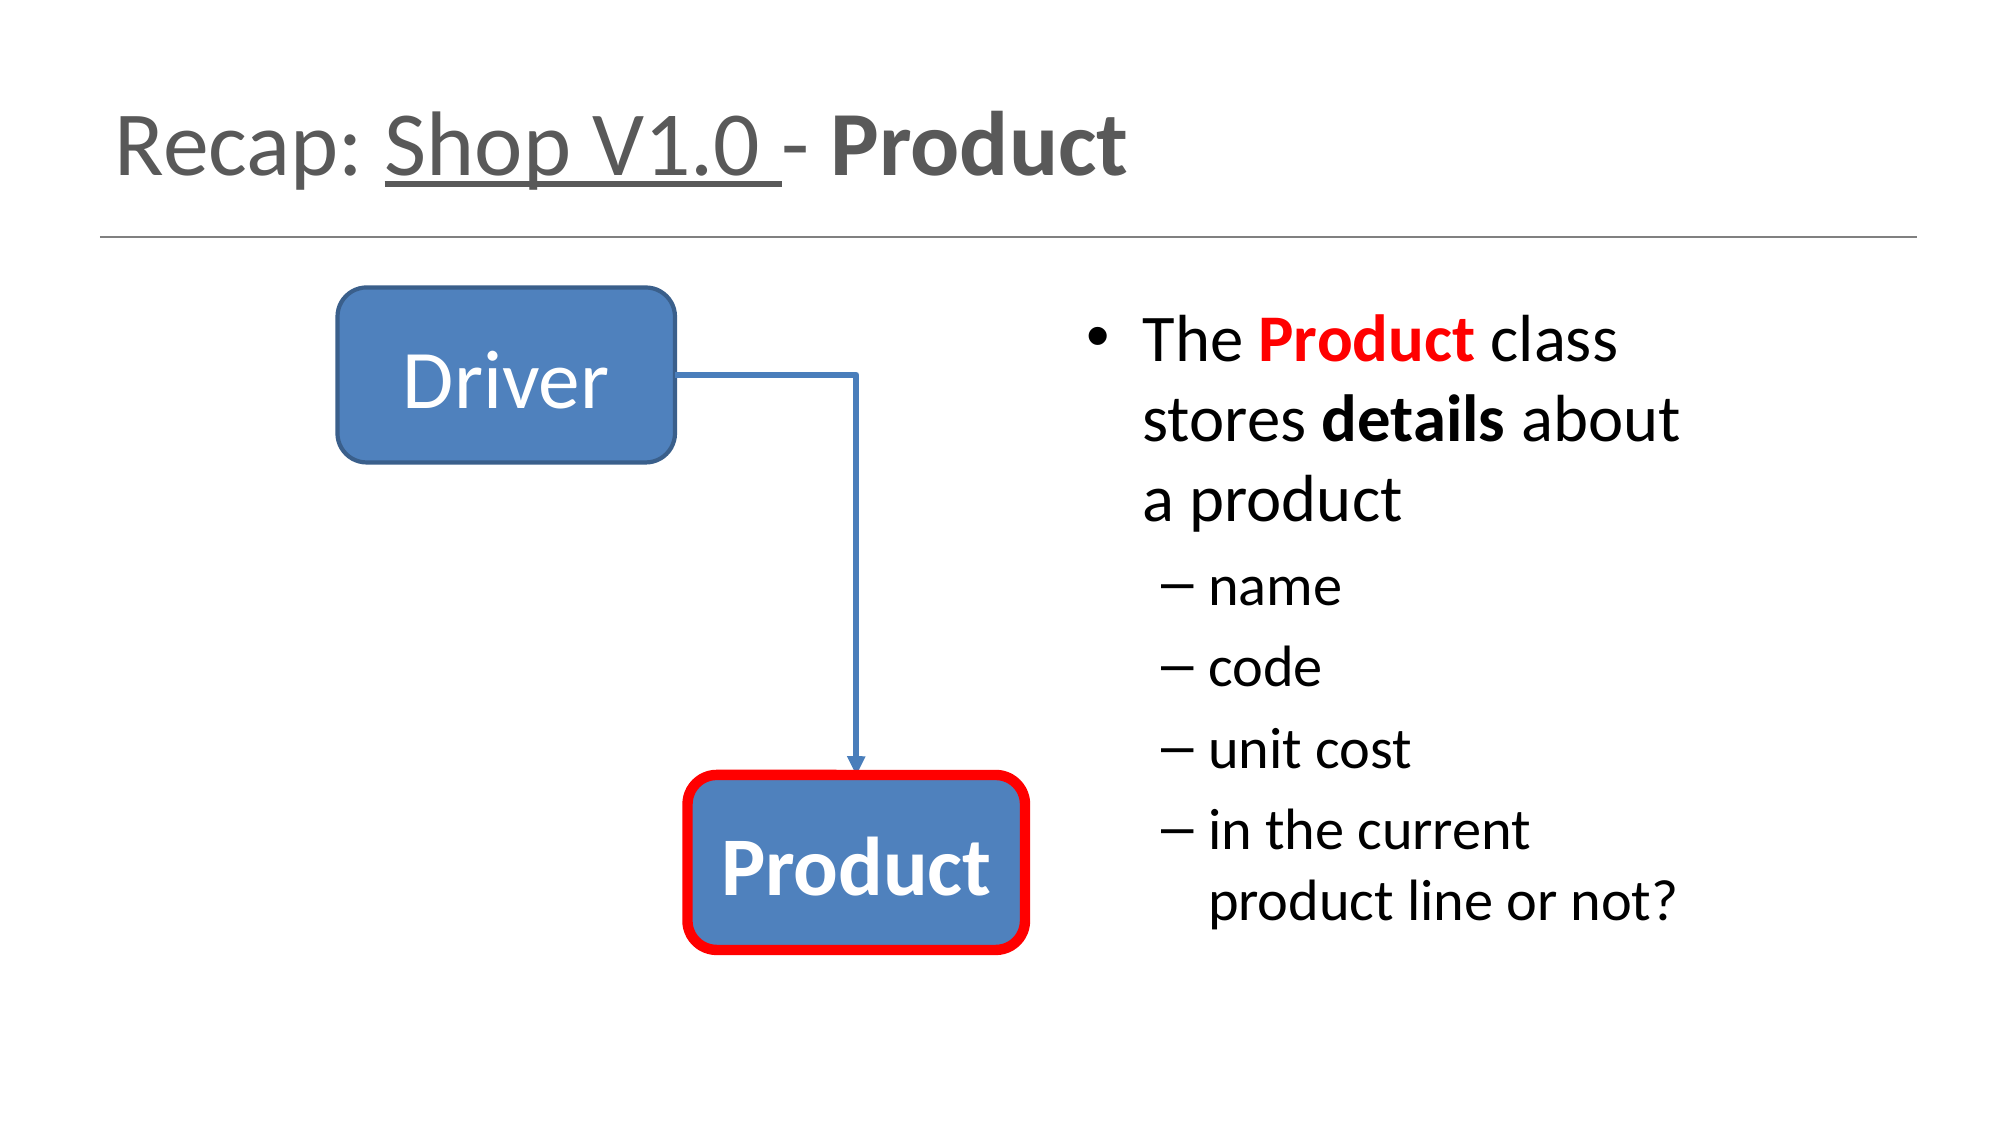

# Recap: Shop V1.0 - Product
Driver
The Product class stores details about a product
name
code
unit cost
in the current product line or not?
Product